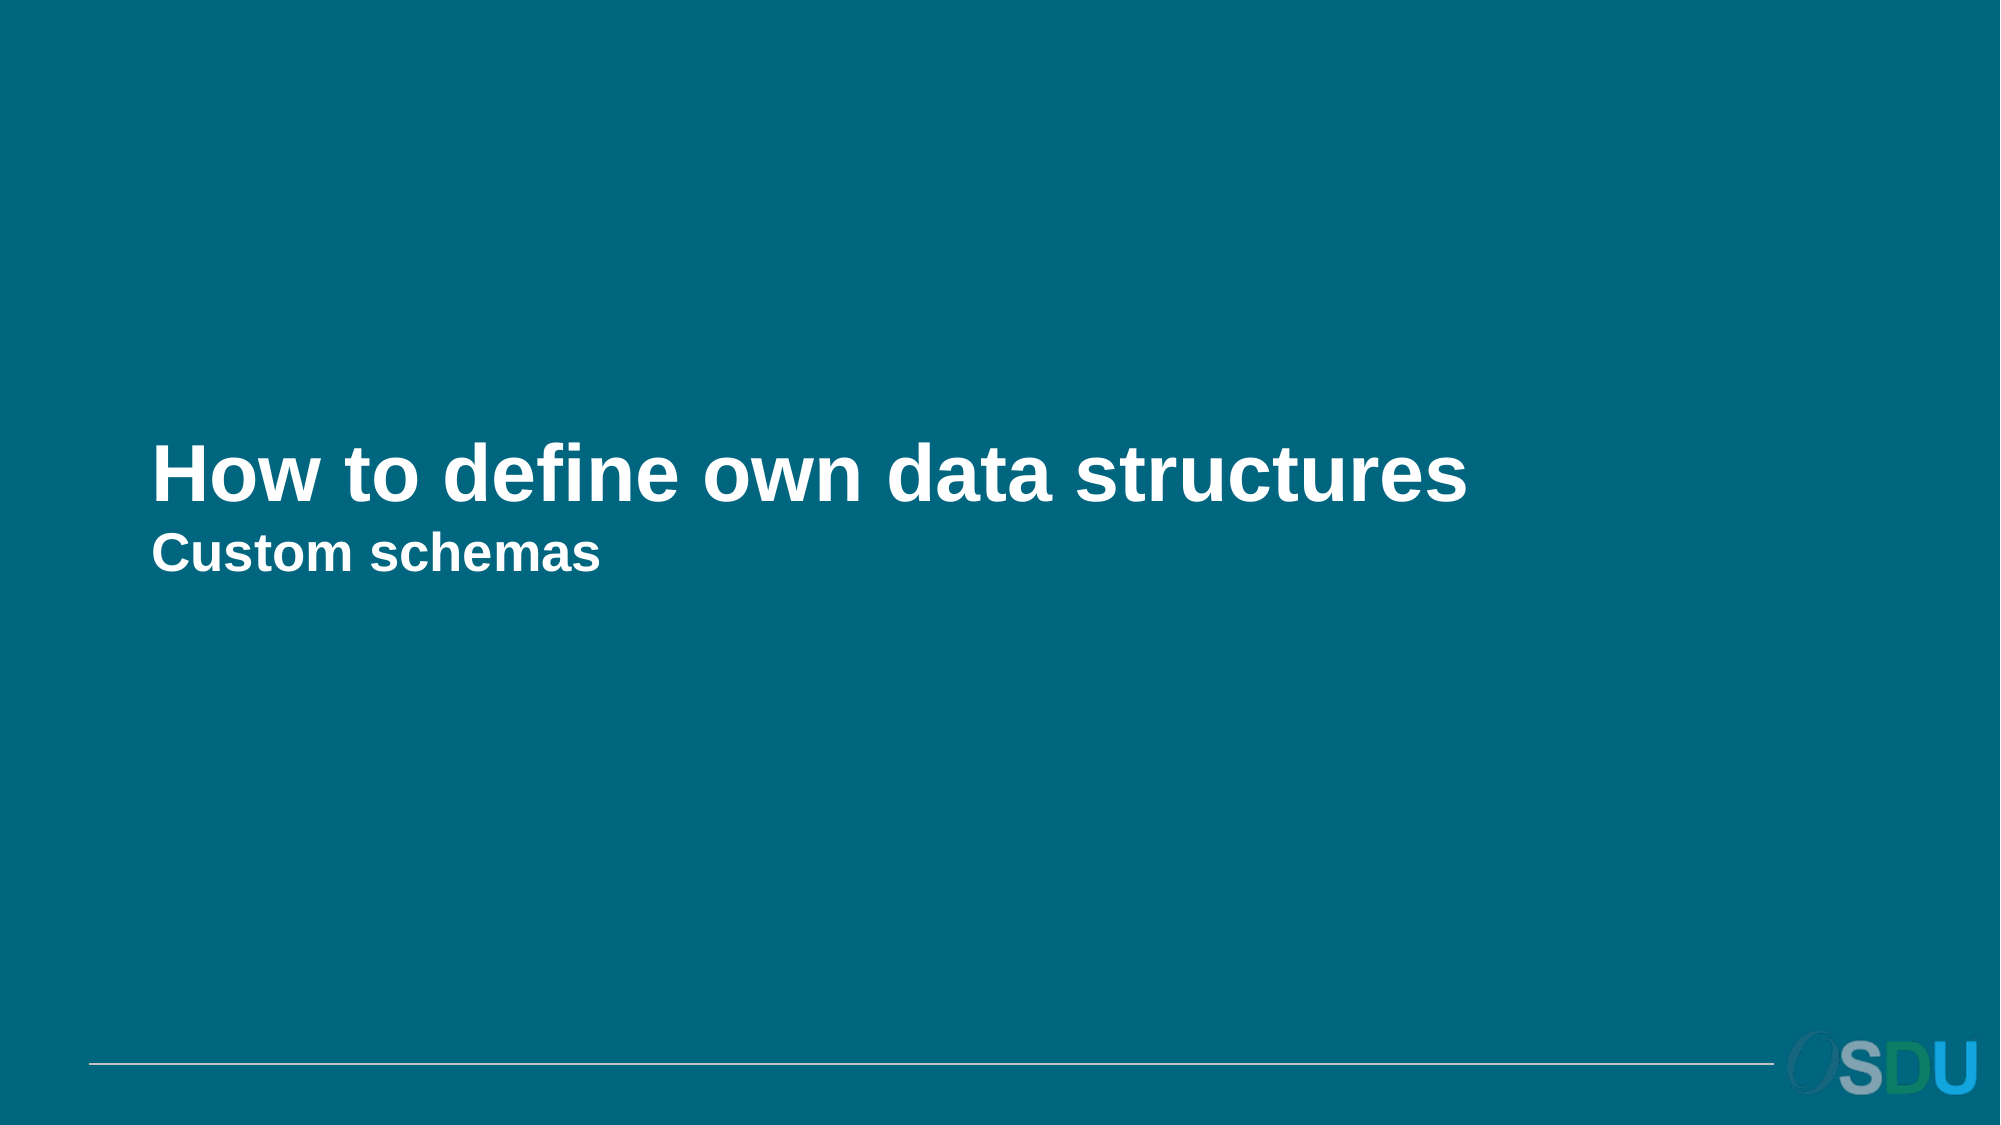

# How to define own data structures Custom schemas